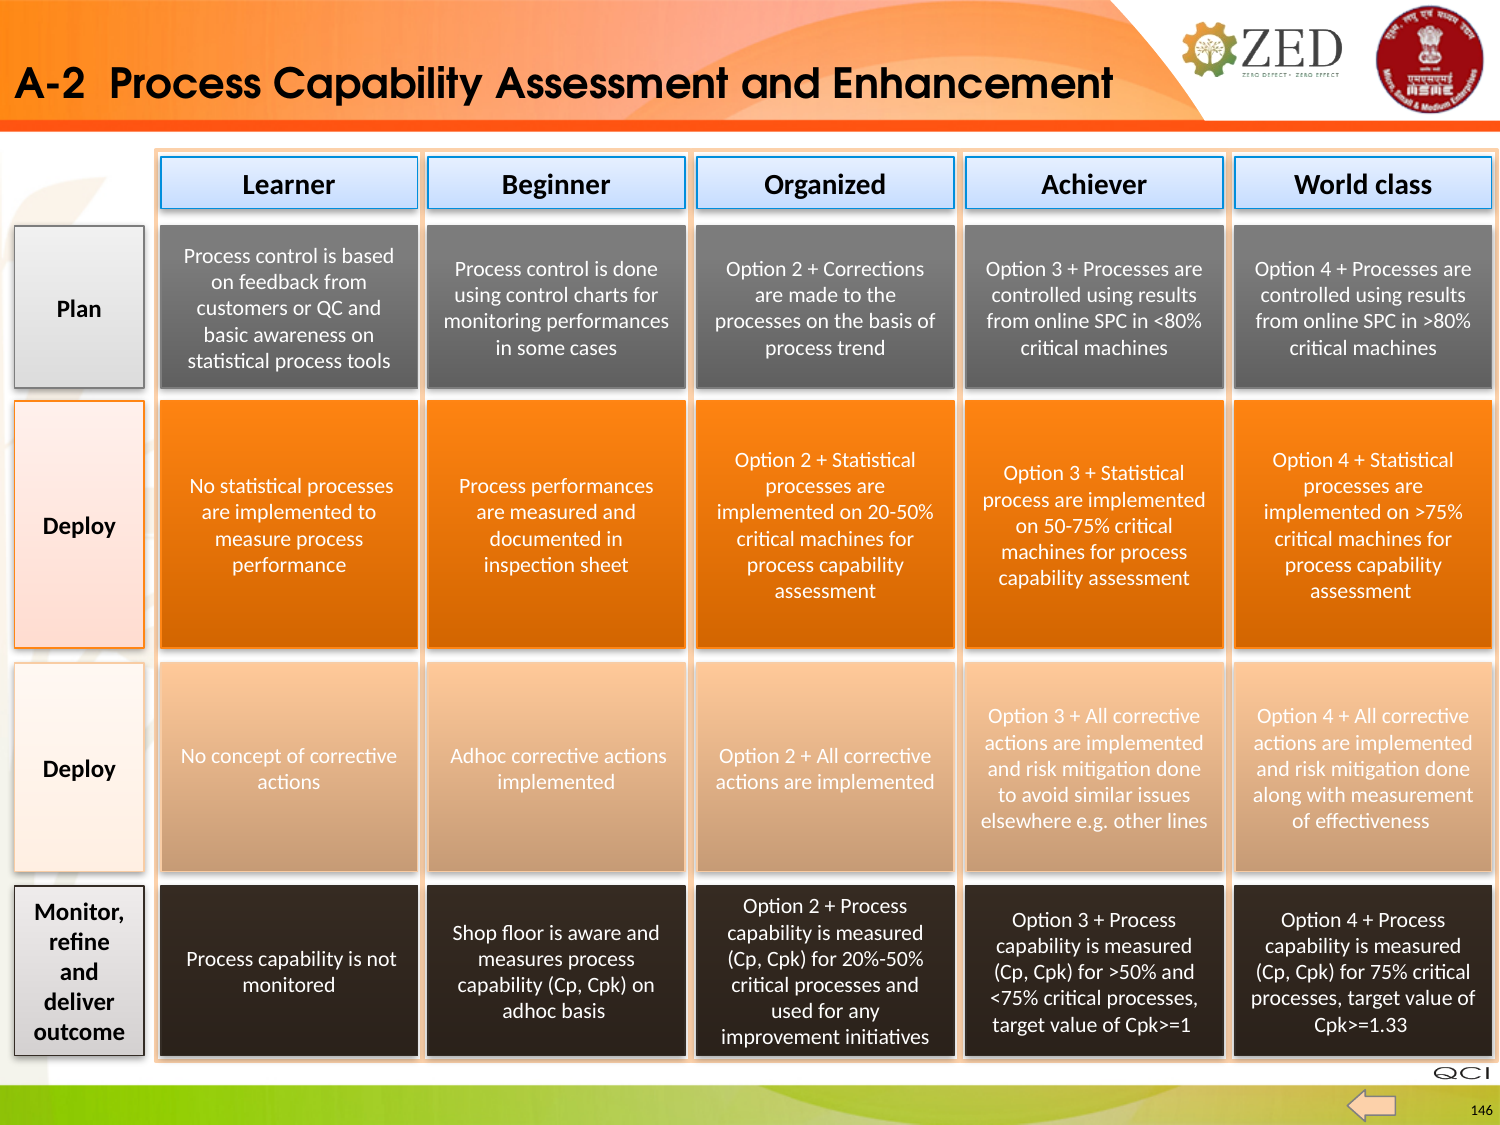

A-2  Process Capability Assessment and Enhancement

Learner
Beginner
Organized
Achiever
World class
Plan
Process control is based on feedback from customers or QC and basic awareness on statistical process tools
Process control is done using control charts for monitoring performances in some cases
Option 2 + Corrections are made to the processes on the basis of process trend
Option 3 + Processes are controlled using results from online SPC in <80% critical machines
Option 4 + Processes are controlled using results from online SPC in >80% critical machines
Deploy
 No statistical processes are implemented to measure process performance
Process performances are measured and documented in inspection sheet
Option 2 + Statistical processes are implemented on 20-50% critical machines for process capability assessment
Option 3 + Statistical process are implemented on 50-75% critical machines for process capability assessment
Option 4 + Statistical processes are implemented on >75% critical machines for process capability assessment
No concept of corrective actions
 Adhoc corrective actions implemented
Option 2 + All corrective actions are implemented
Option 3 + All corrective actions are implemented and risk mitigation done to avoid similar issues elsewhere e.g. other lines
Option 4 + All corrective actions are implemented and risk mitigation done along with measurement of effectiveness
Deploy
 Process capability is not monitored
Shop floor is aware and measures process capability (Cp, Cpk) on adhoc basis
Option 2 + Process capability is measured (Cp, Cpk) for 20%-50% critical processes and used for any improvement initiatives
Option 3 + Process capability is measured (Cp, Cpk) for >50% and <75% critical processes, target value of Cpk>=1
Option 4 + Process capability is measured (Cp, Cpk) for 75% critical processes, target value of Cpk>=1.33
Monitor, refine and deliver outcome